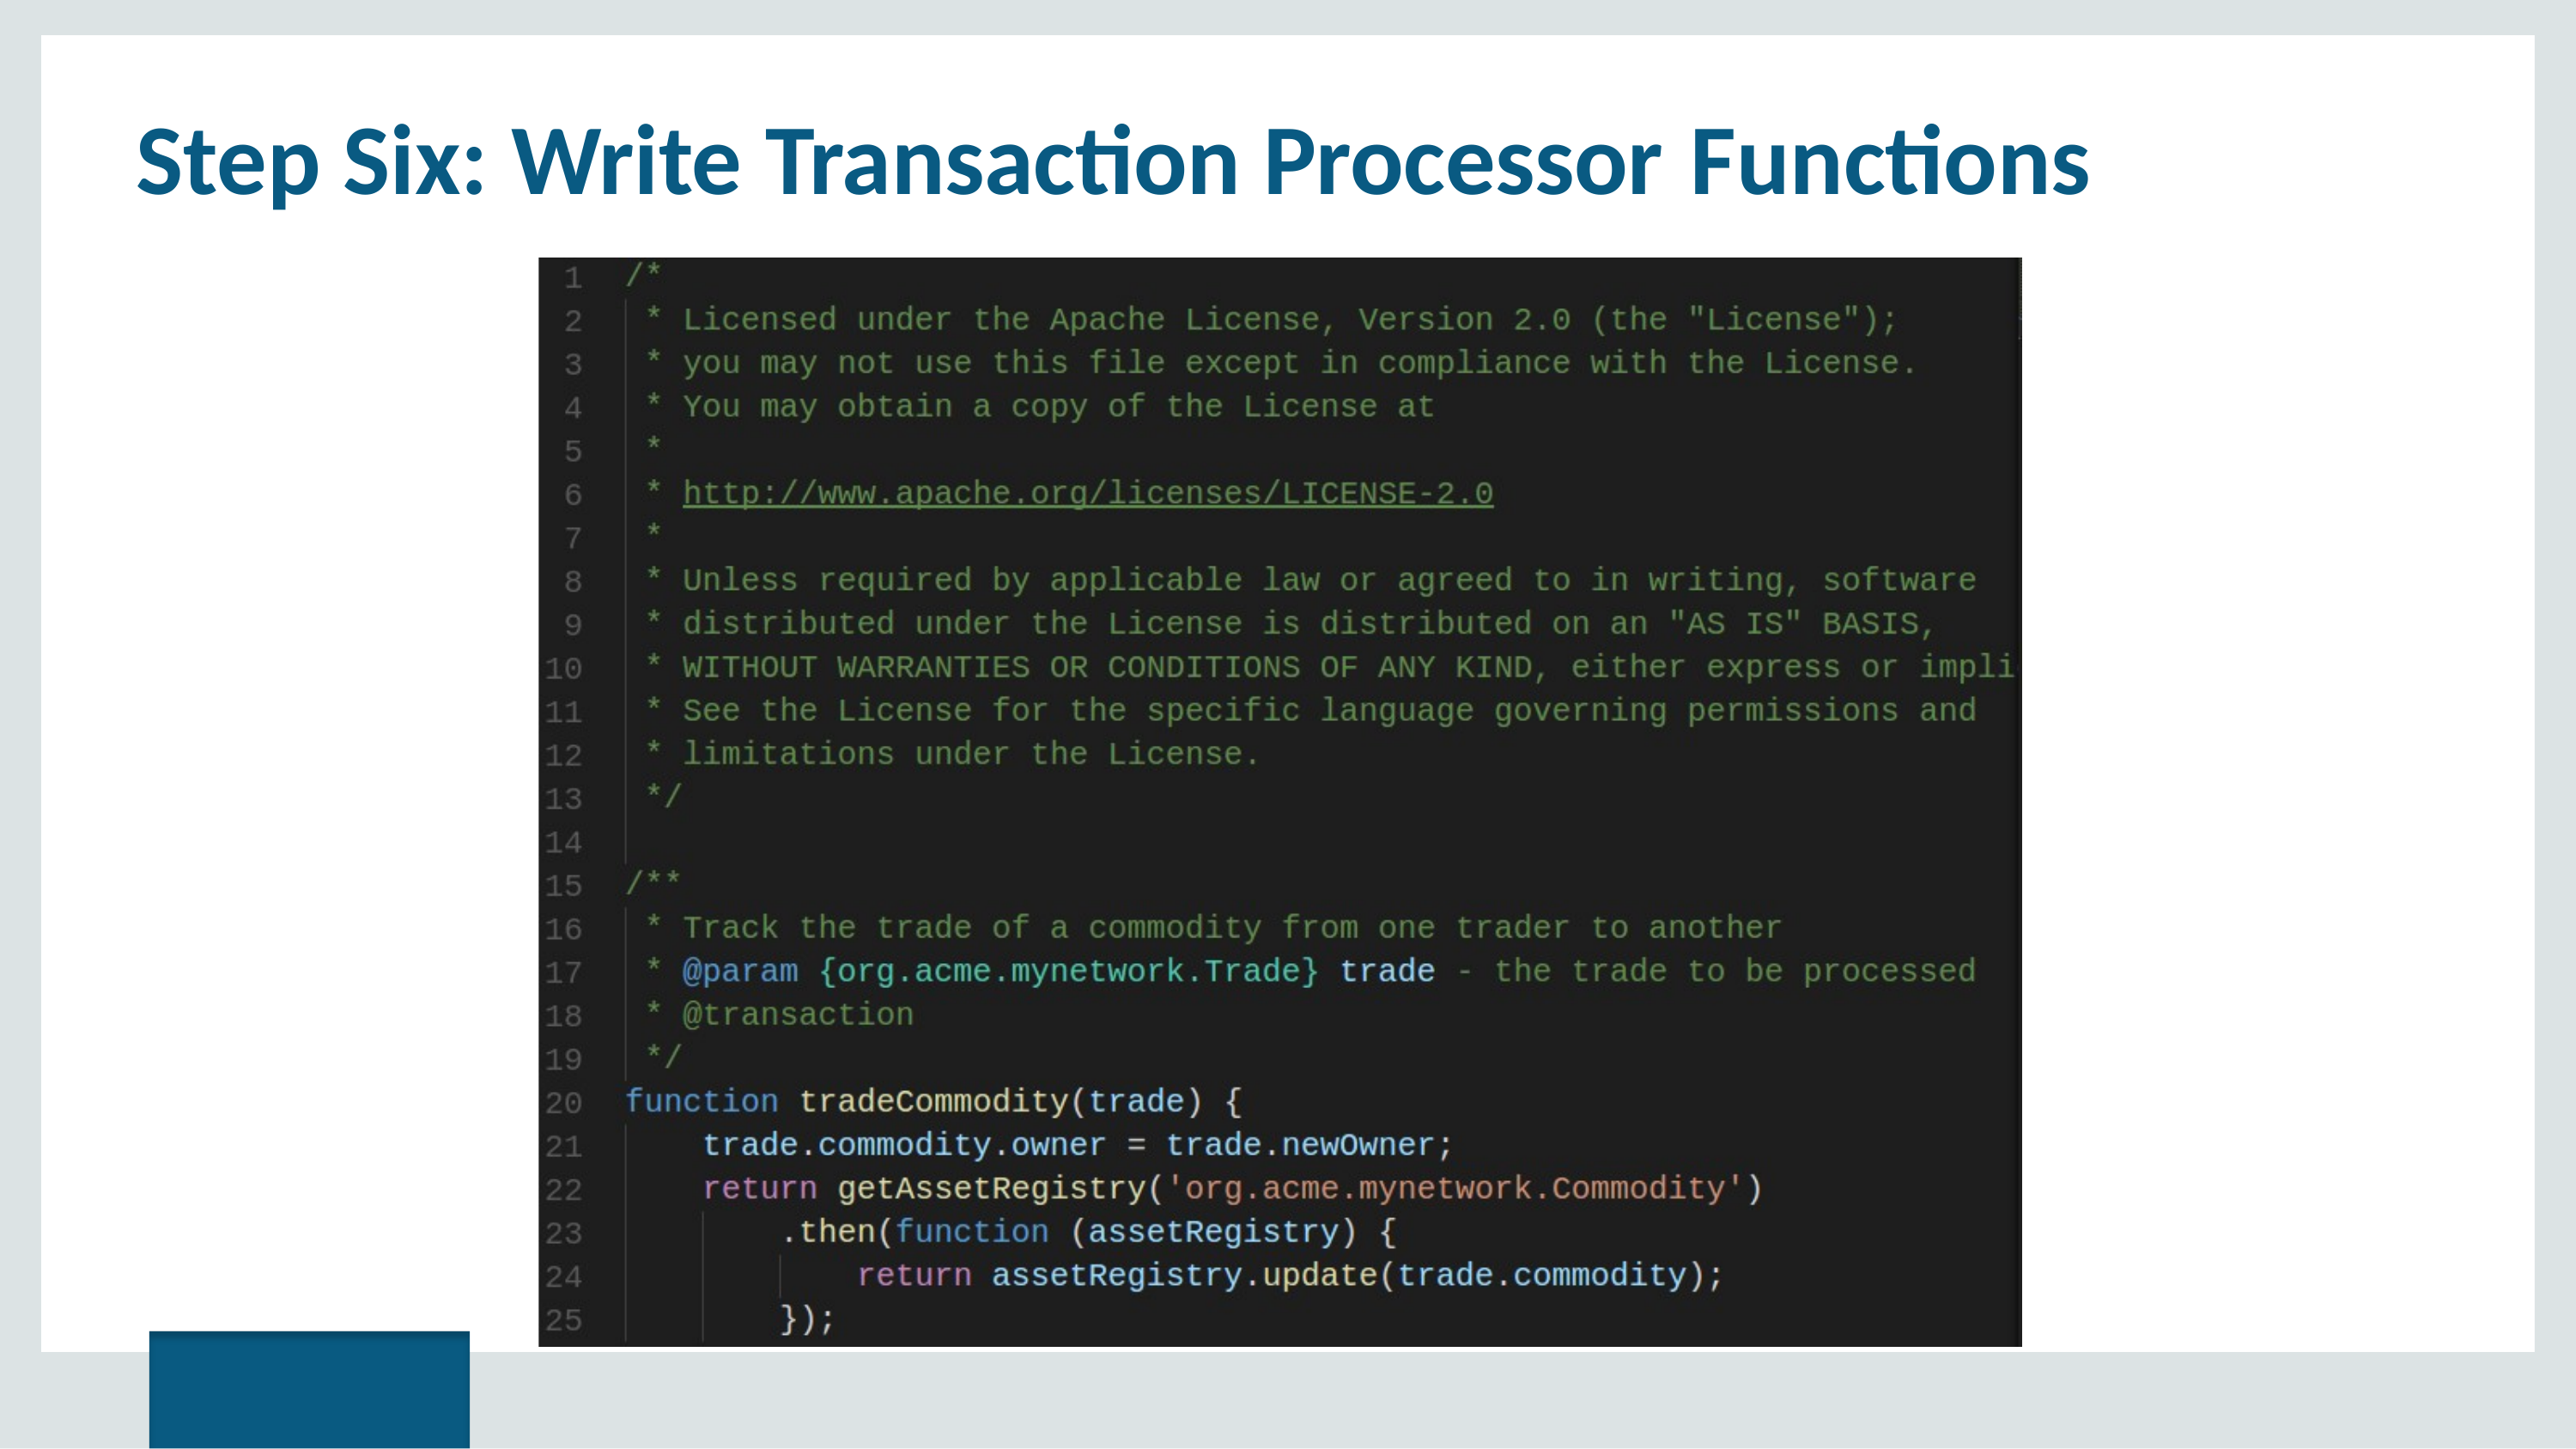

# Step Six: Write Transaction Processor Functions

Copyright © 2017, edureka and/or its affiliates. All rights reserved.